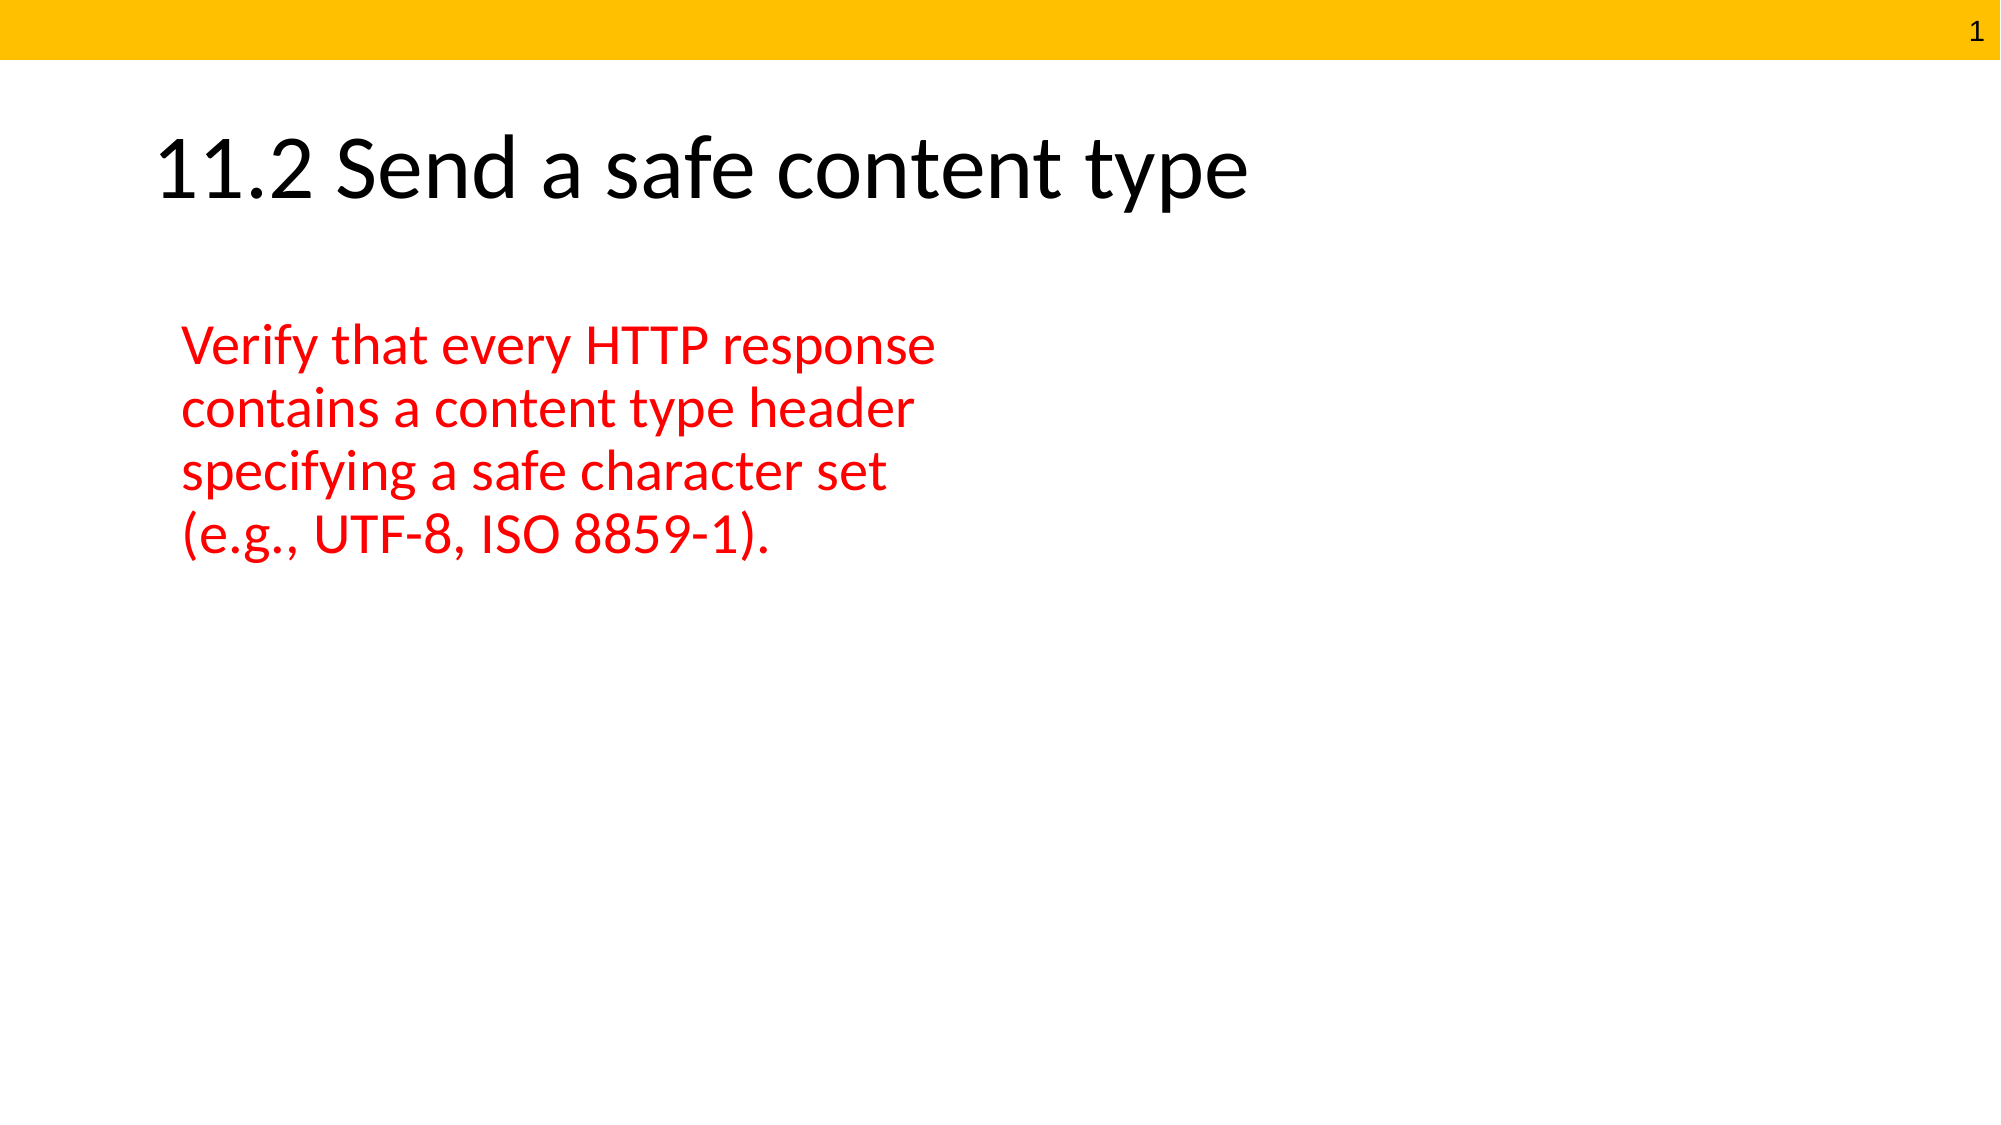

# 11.2 Send a safe content type
Verify that every HTTP response contains a content type header specifying a safe character set (e.g., UTF-8, ISO 8859-1).